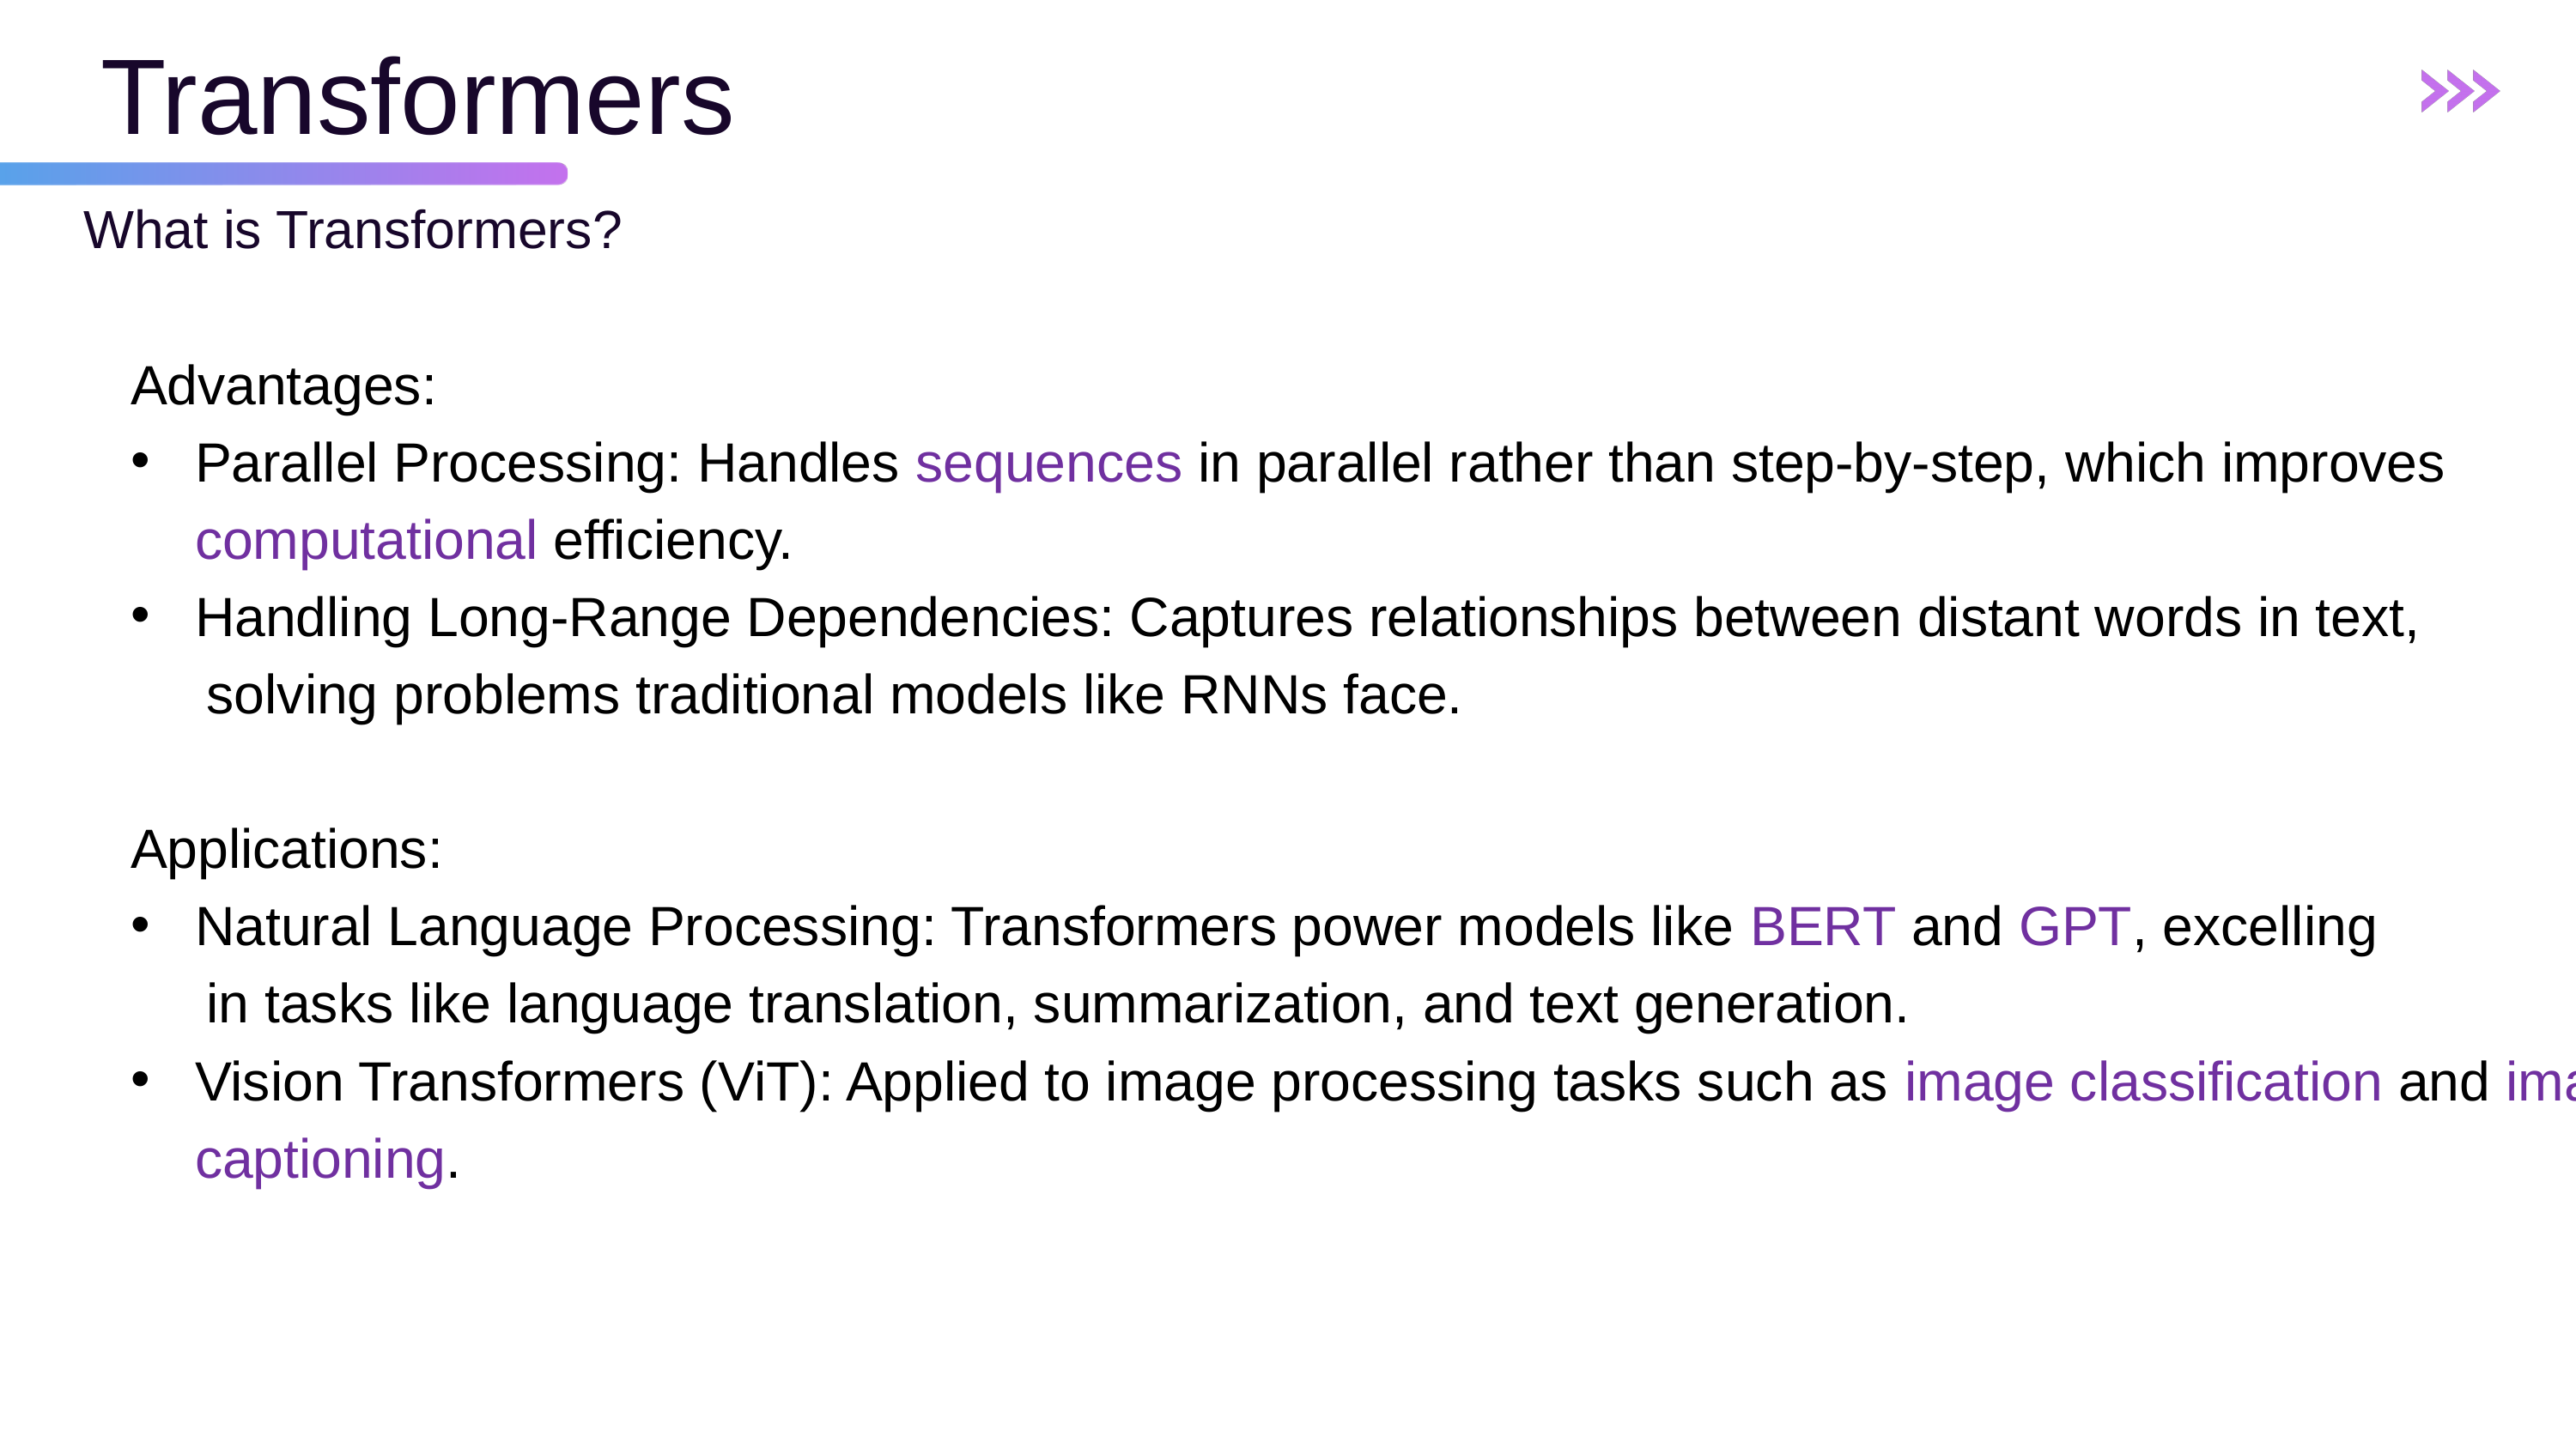

Transformers

What is Transformers?
Advantages:
Parallel Processing: Handles sequences in parallel rather than step-by-step, which improves computational efficiency.
Handling Long-Range Dependencies: Captures relationships between distant words in text,
     solving problems traditional models like RNNs face.

Applications:
Natural Language Processing: Transformers power models like BERT and GPT, excelling
     in tasks like language translation, summarization, and text generation.
Vision Transformers (ViT): Applied to image processing tasks such as image classification and image captioning.
MISSION